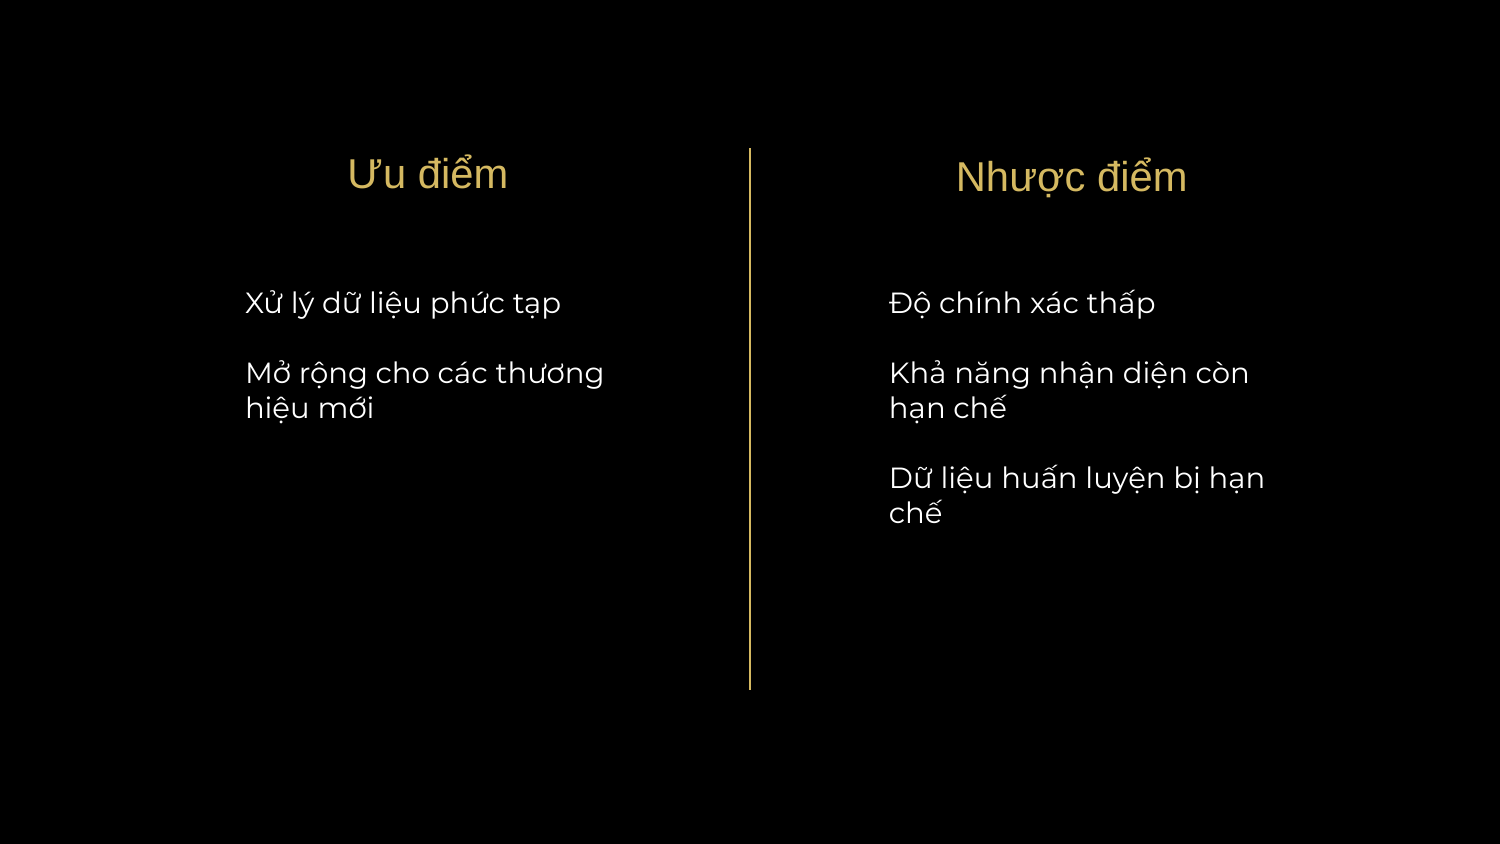

# Ưu điểm
Nhược điểm
Xử lý dữ liệu phức tạp

Mở rộng cho các thương hiệu mới
Độ chính xác thấp

Khả năng nhận diện còn hạn chế

Dữ liệu huấn luyện bị hạn chế